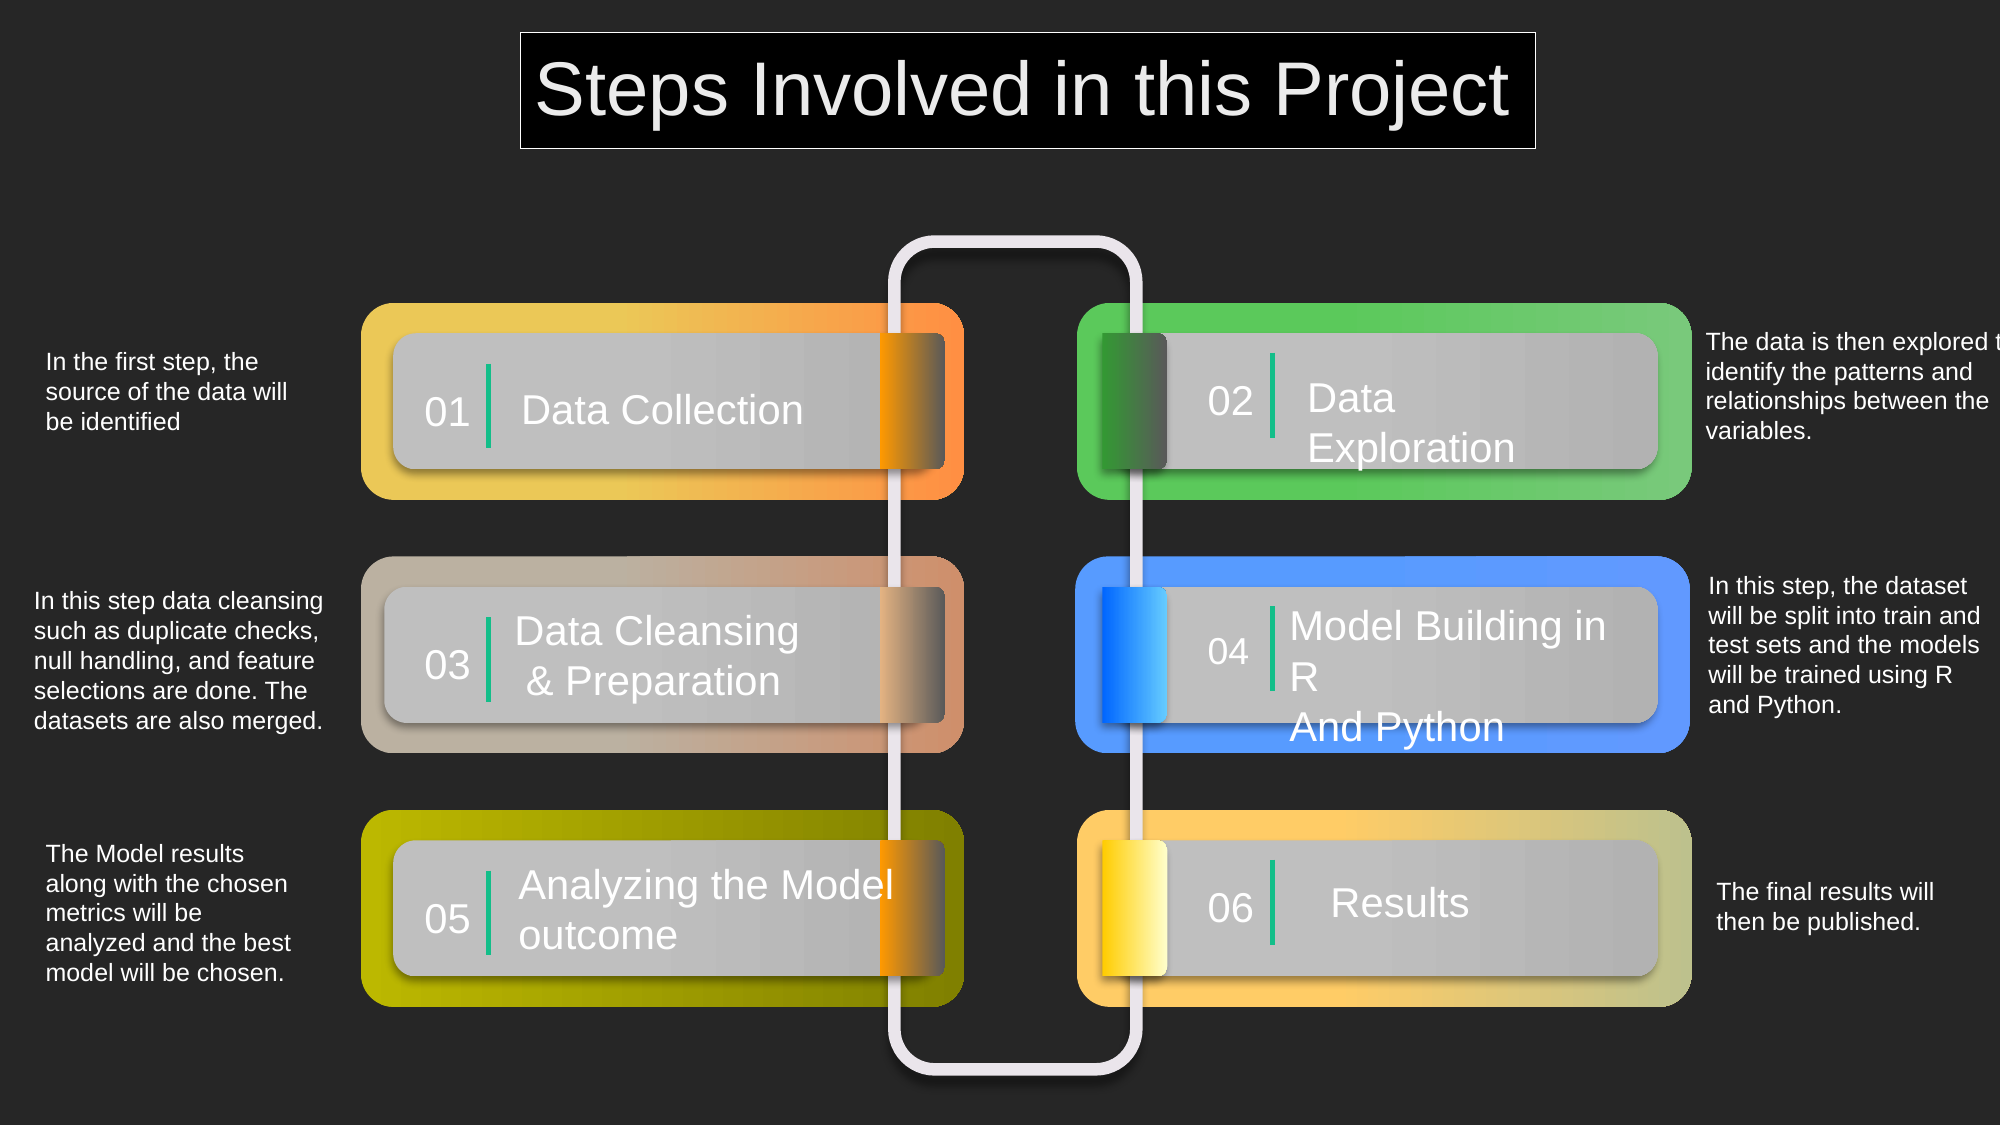

Steps Involved in this Project

The data is then explored to identify the patterns and relationships between the variables.

In the first step, the source of the data will be identified
Data Exploration
02

Data Collection
01

In this step, the dataset will be split into train and test sets and the models will be trained using R and Python.
In this step data cleansing such as duplicate checks, null handling, and feature selections are done. The datasets are also merged.

Model Building in R
And Python
Data Cleansing  & Preparation
04

03

The Model results along with the chosen metrics will be analyzed and the best model will be chosen.

Analyzing the Model outcome
Results
The final results will then be published.
06

05